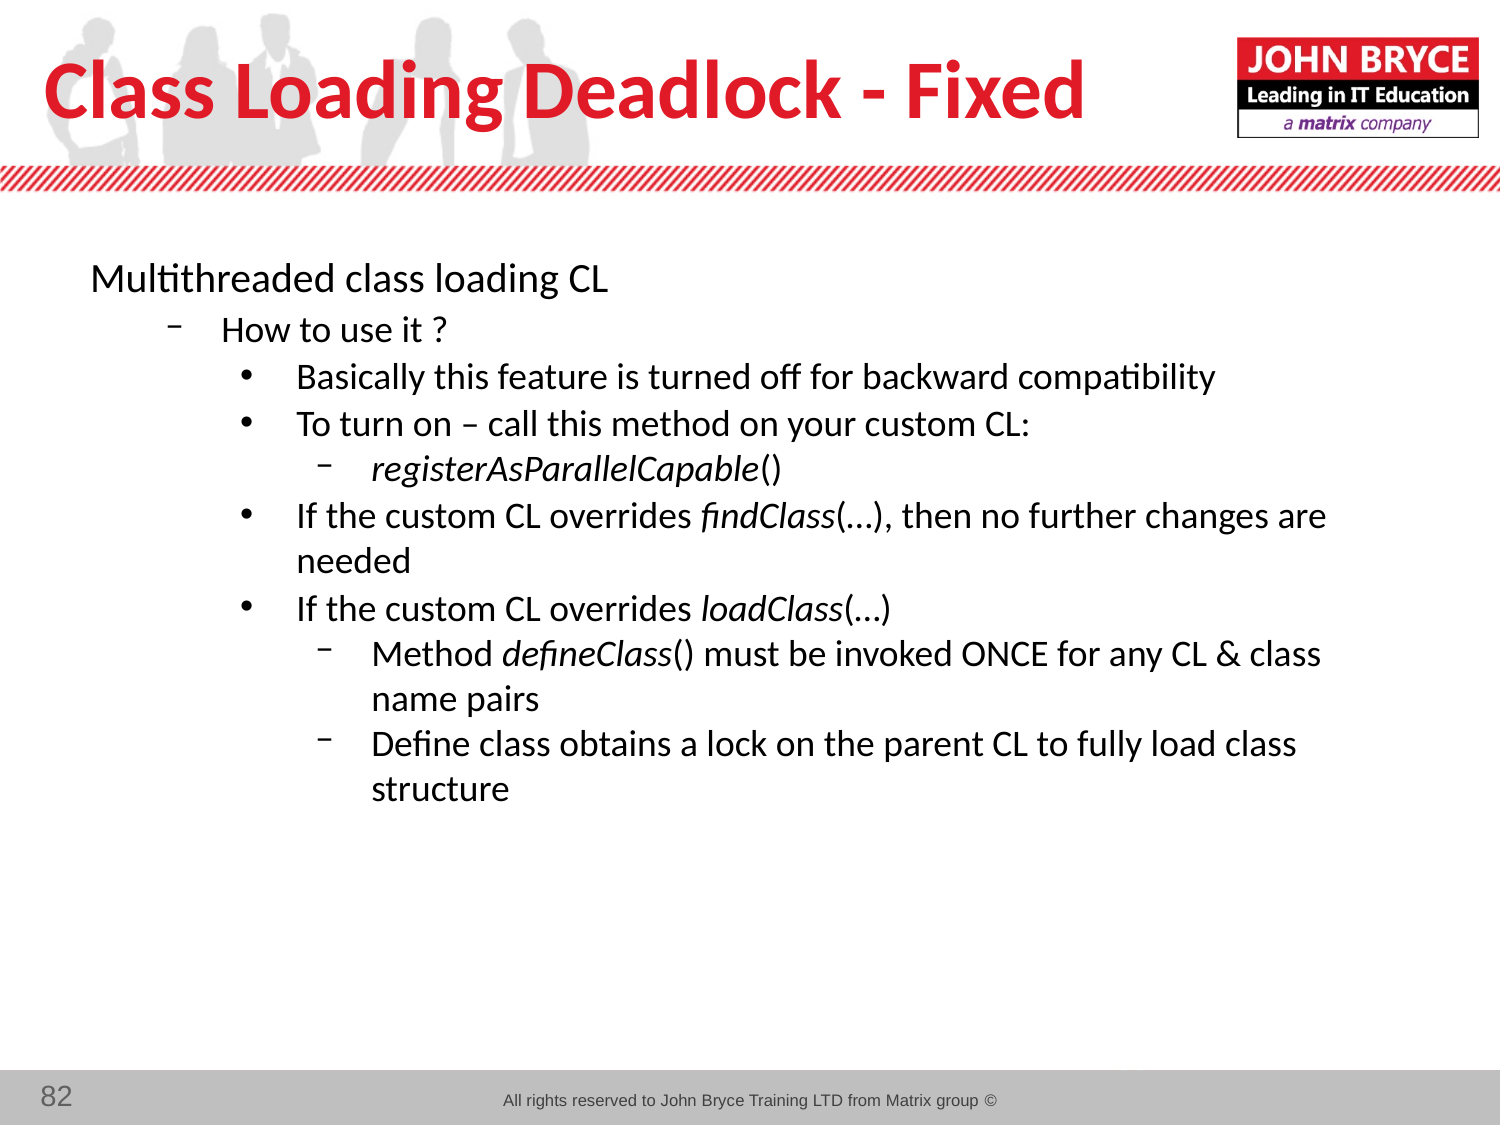

# Class Loading Deadlock - Fixed
Multithreaded class loading CL
How to use it ?
Basically this feature is turned off for backward compatibility
To turn on – call this method on your custom CL:
registerAsParallelCapable()
If the custom CL overrides findClass(…), then no further changes are needed
If the custom CL overrides loadClass(…)
Method defineClass() must be invoked ONCE for any CL & class name pairs
Define class obtains a lock on the parent CL to fully load class structure